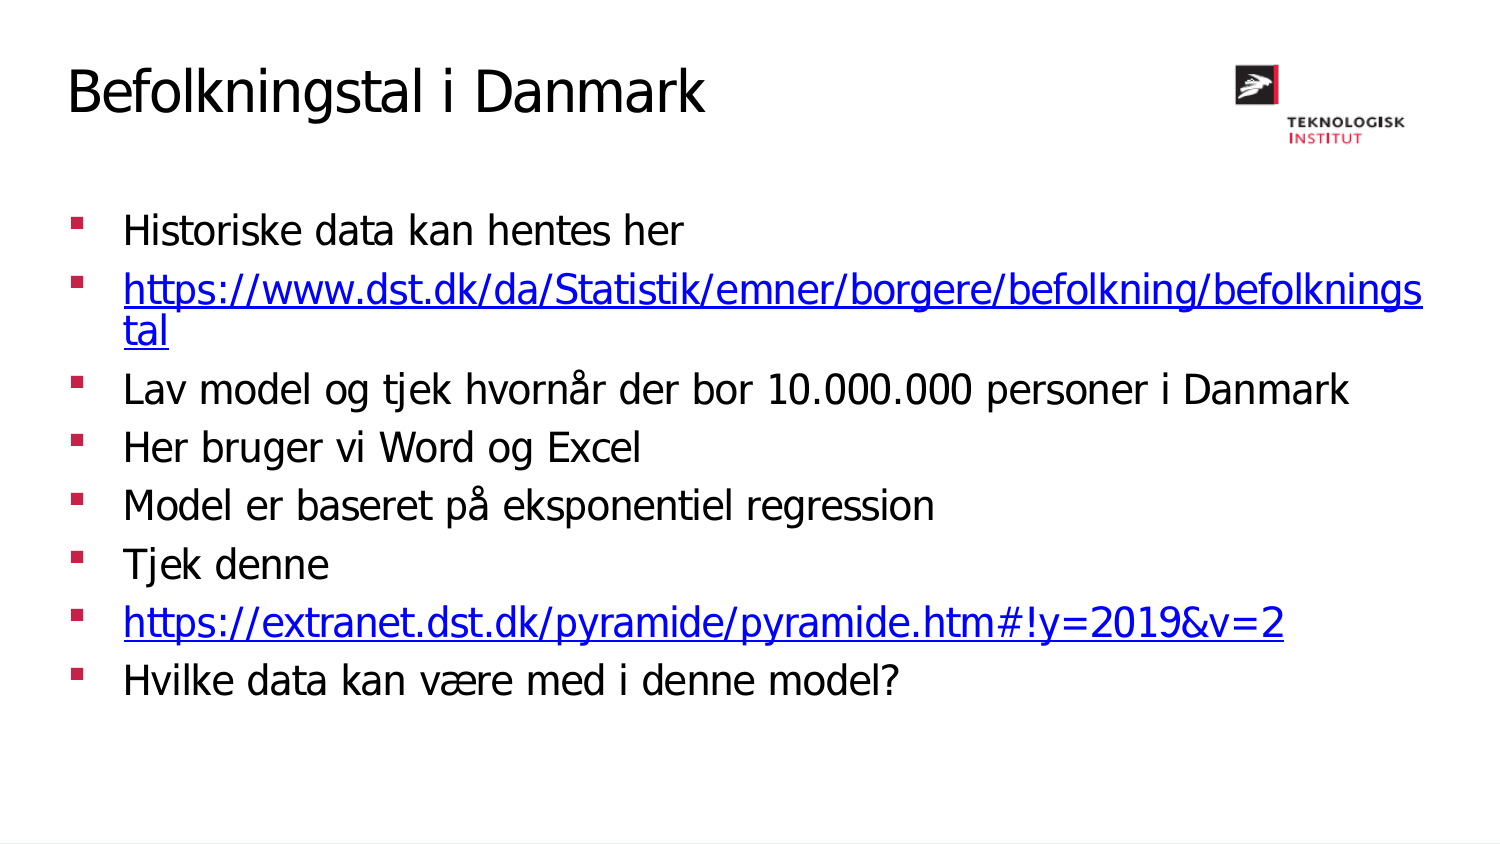

Befolkningstal i Danmark

Historiske data kan hentes her
https://www.dst.dk/da/Statistik/emner/borgere/befolkning/befolkningstal
Lav model og tjek hvornår der bor 10.000.000 personer i Danmark
Her bruger vi Word og Excel
Model er baseret på eksponentiel regression
Tjek denne
https://extranet.dst.dk/pyramide/pyramide.htm#!y=2019&v=2
Hvilke data kan være med i denne model?